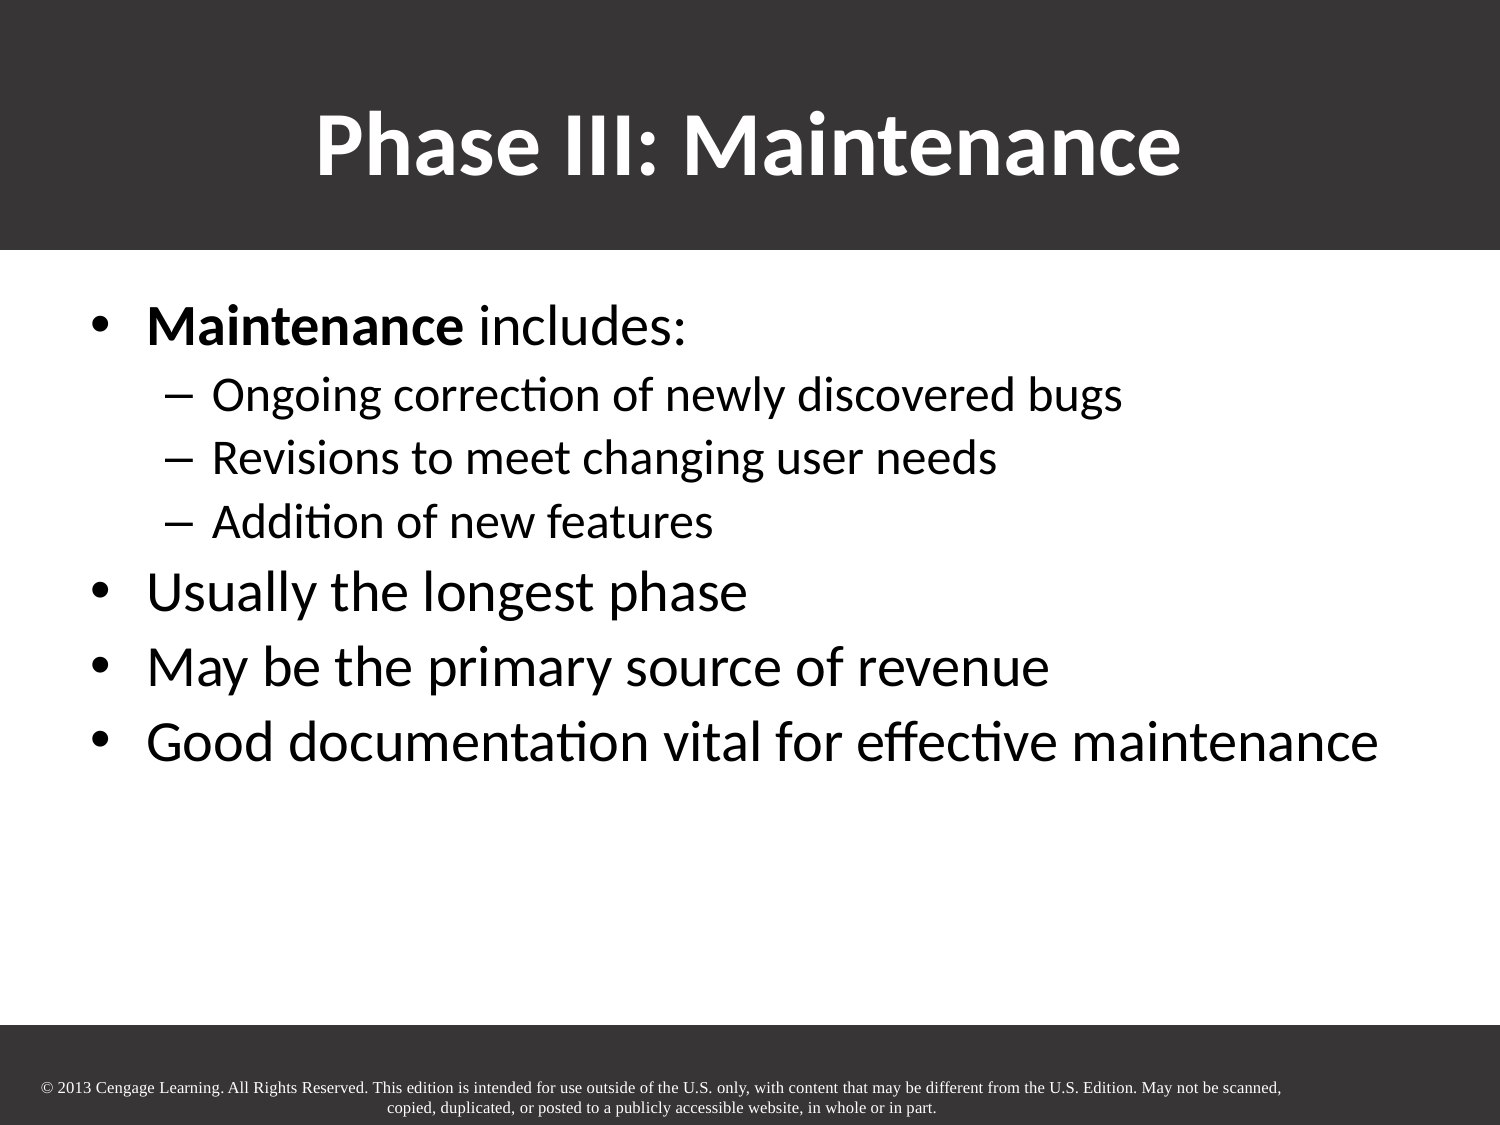

# Phase III: Maintenance
Maintenance includes:
Ongoing correction of newly discovered bugs
Revisions to meet changing user needs
Addition of new features
Usually the longest phase
May be the primary source of revenue
Good documentation vital for effective maintenance

© 2013 Cengage Learning. All Rights Reserved. This edition is intended for use outside of the U.S. only, with content that may be different from the U.S. Edition. May not be scanned, copied, duplicated, or posted to a publicly accessible website, in whole or in part.